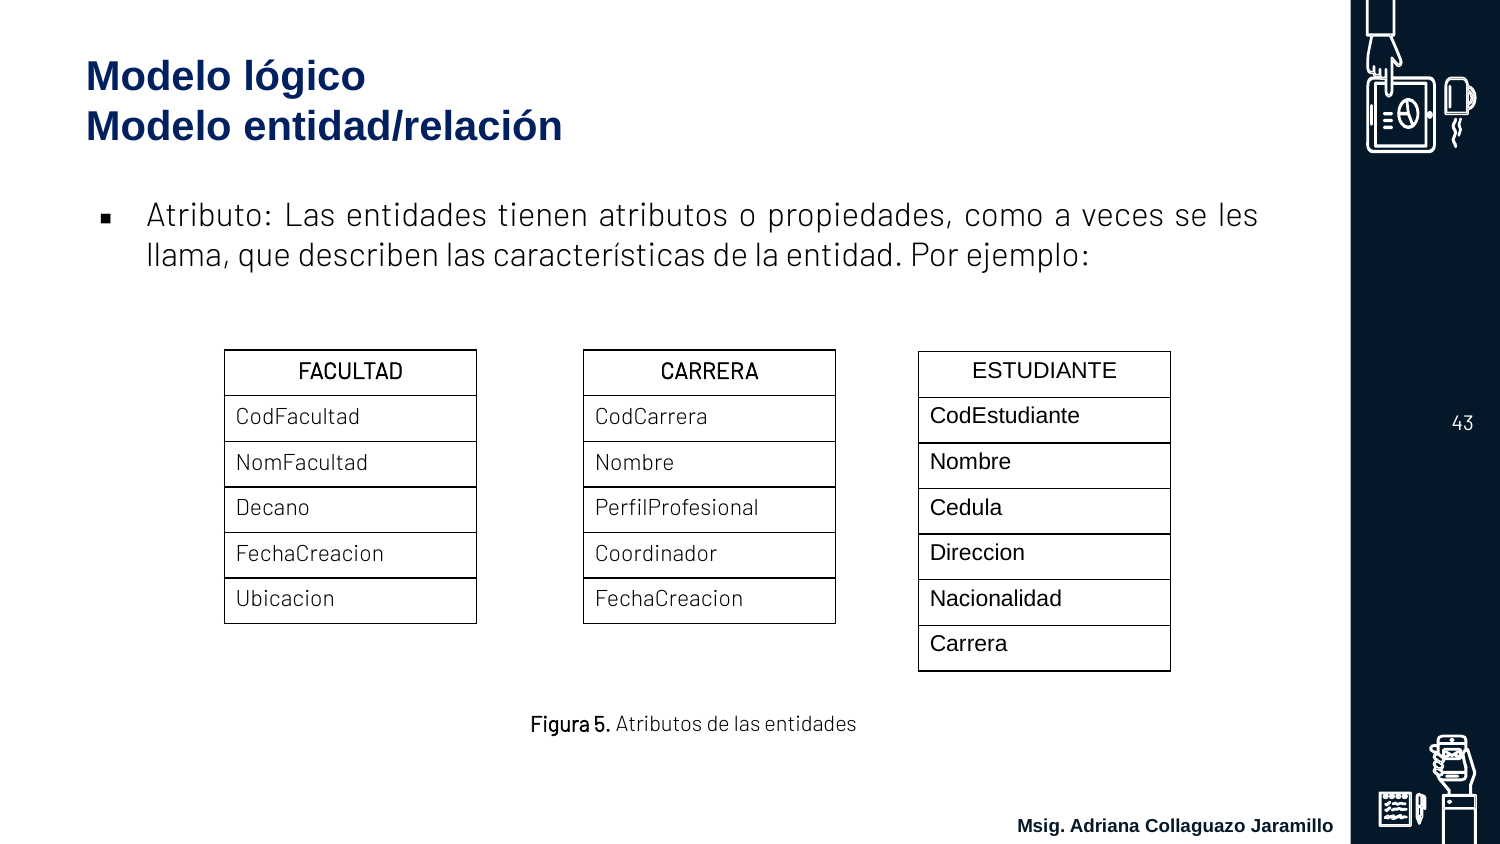

Modelo lógico
Modelo entidad/relación
Atributo: Las entidades tienen atributos o propiedades, como a veces se les llama, que describen las características de la entidad. Por ejemplo:

| FACULTAD |
| --- |
| CodFacultad |
| NomFacultad |
| Decano |
| FechaCreacion |
| Ubicacion |
| CARRERA |
| --- |
| CodCarrera |
| Nombre |
| PerfilProfesional |
| Coordinador |
| FechaCreacion |
| ESTUDIANTE |
| --- |
| CodEstudiante |
| Nombre |
| Cedula |
| Direccion |
| Nacionalidad |
| Carrera |
43
Figura 5. Atributos de las entidades